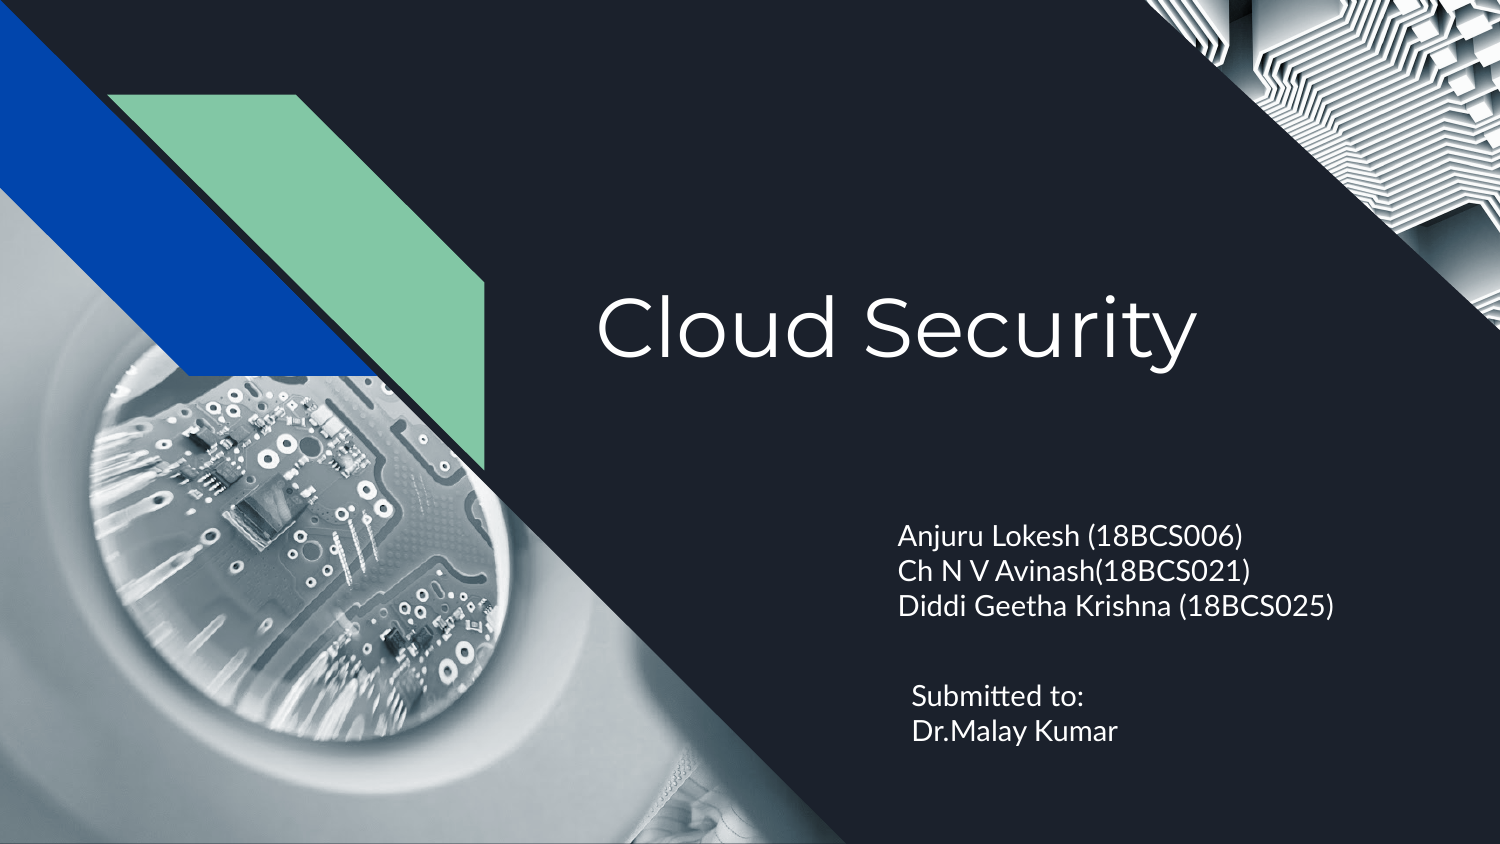

# Cloud Security

Anjuru Lokesh (18BCS006)
Ch N V Avinash(18BCS021)
Diddi Geetha Krishna (18BCS025)
Submitted to:
Dr.Malay Kumar